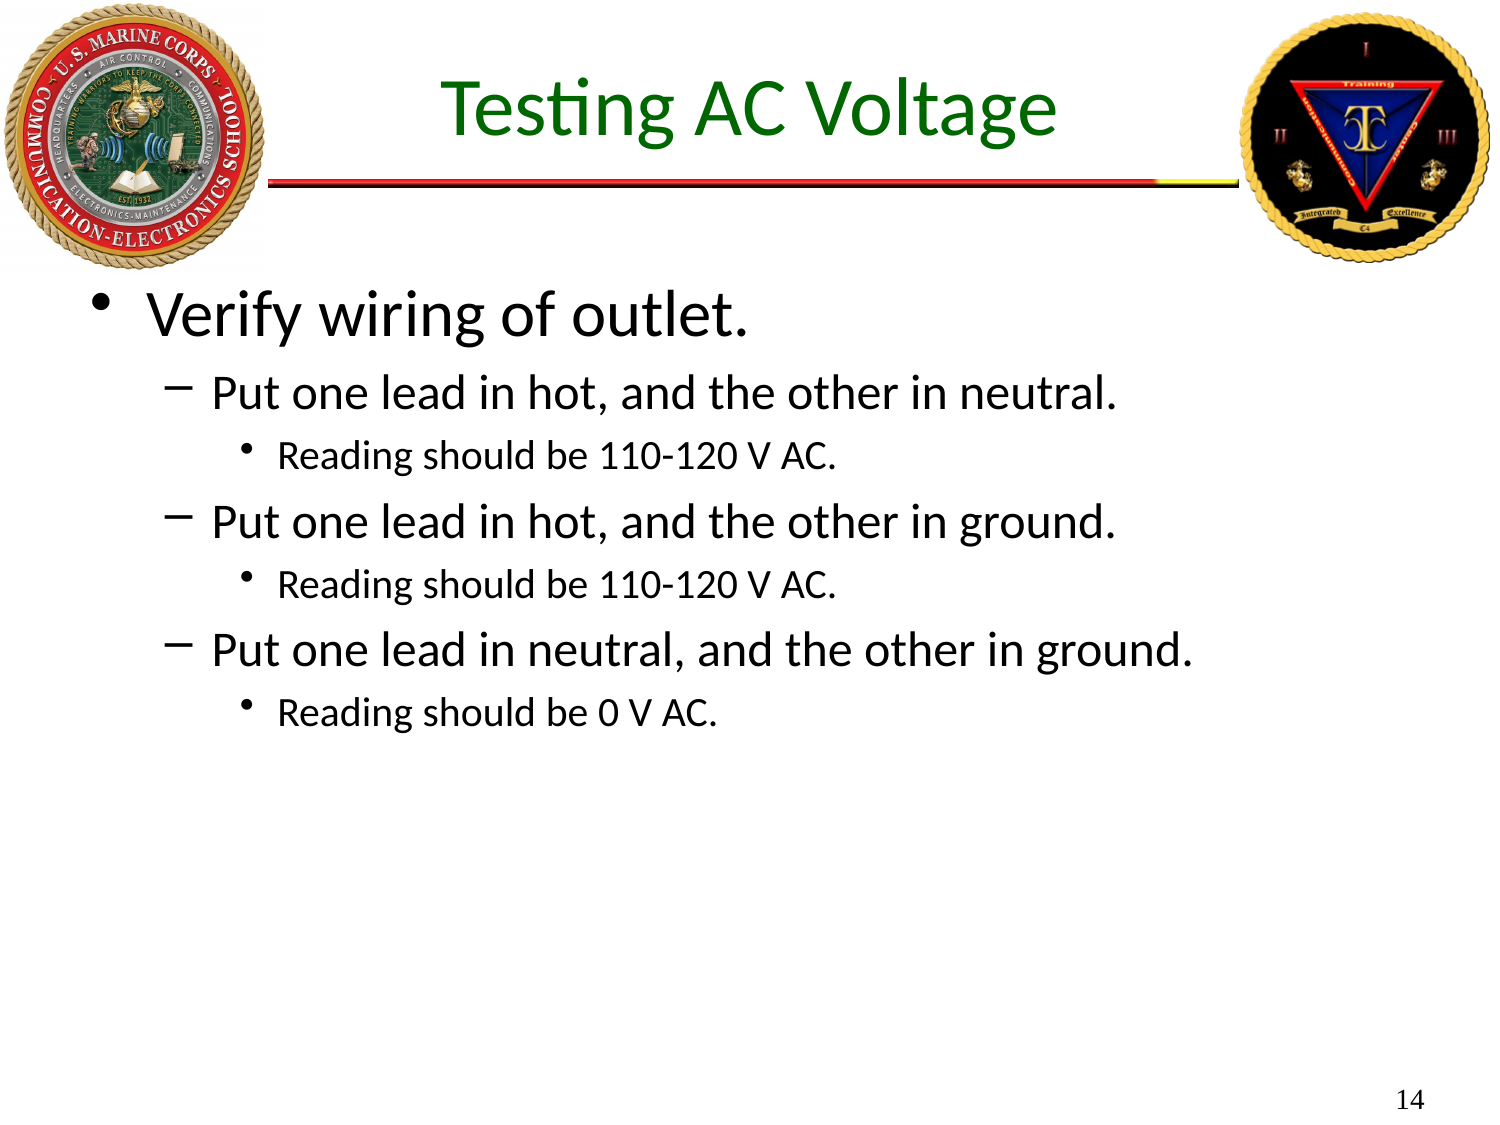

# Testing AC Voltage
Verify wiring of outlet.
Put one lead in hot, and the other in neutral.
Reading should be 110-120 V AC.
Put one lead in hot, and the other in ground.
Reading should be 110-120 V AC.
Put one lead in neutral, and the other in ground.
Reading should be 0 V AC.